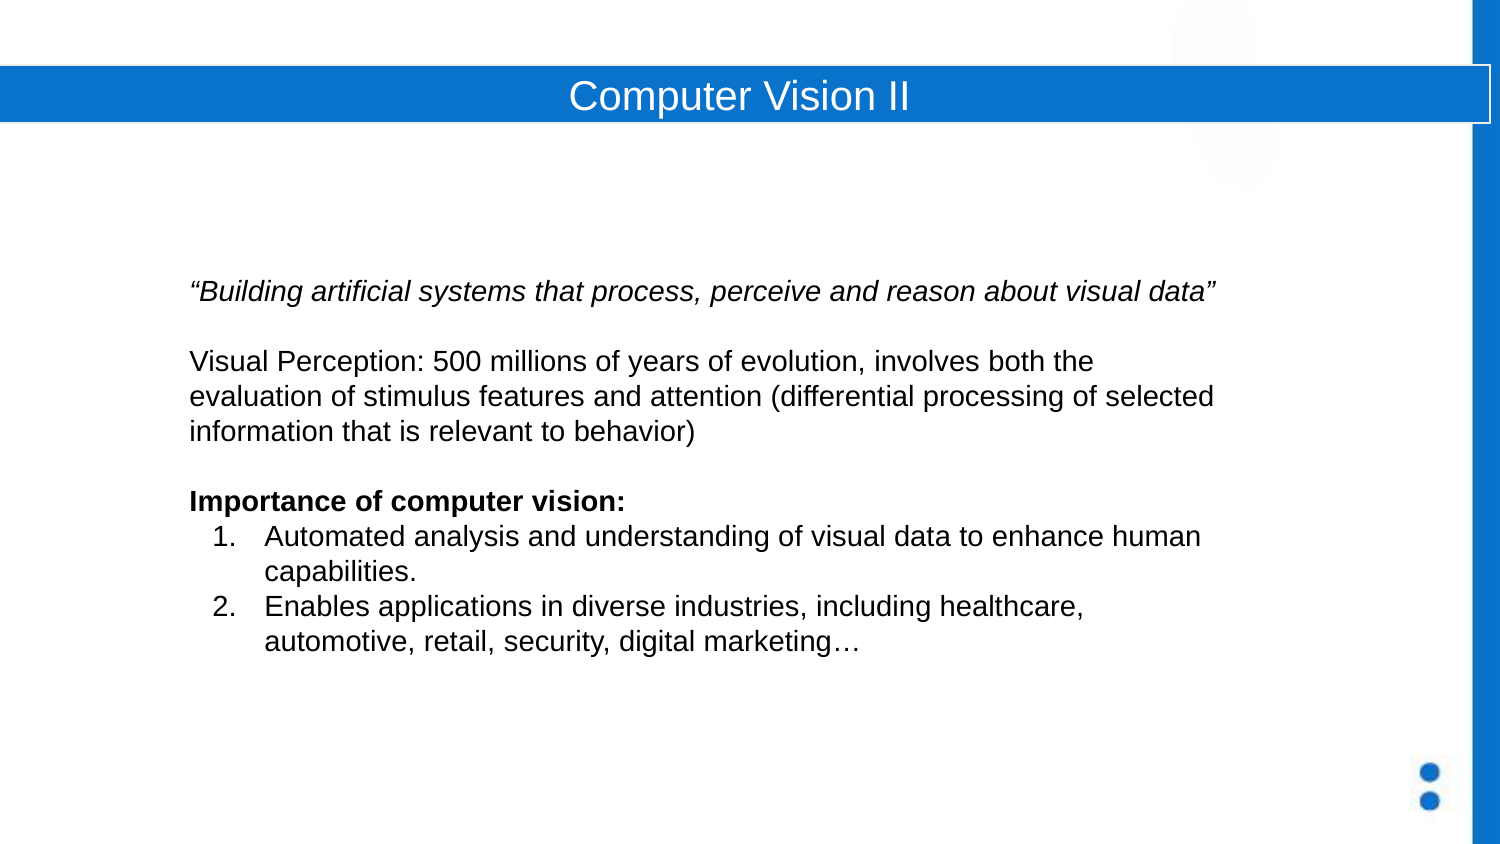

Computer Vision II

“Building artificial systems that process, perceive and reason about visual data”

Visual Perception: 500 millions of years of evolution, involves both the evaluation of stimulus features and attention (differential processing of selected information that is relevant to behavior)

Importance of computer vision:
Automated analysis and understanding of visual data to enhance human capabilities.
Enables applications in diverse industries, including healthcare, automotive, retail, security, digital marketing…